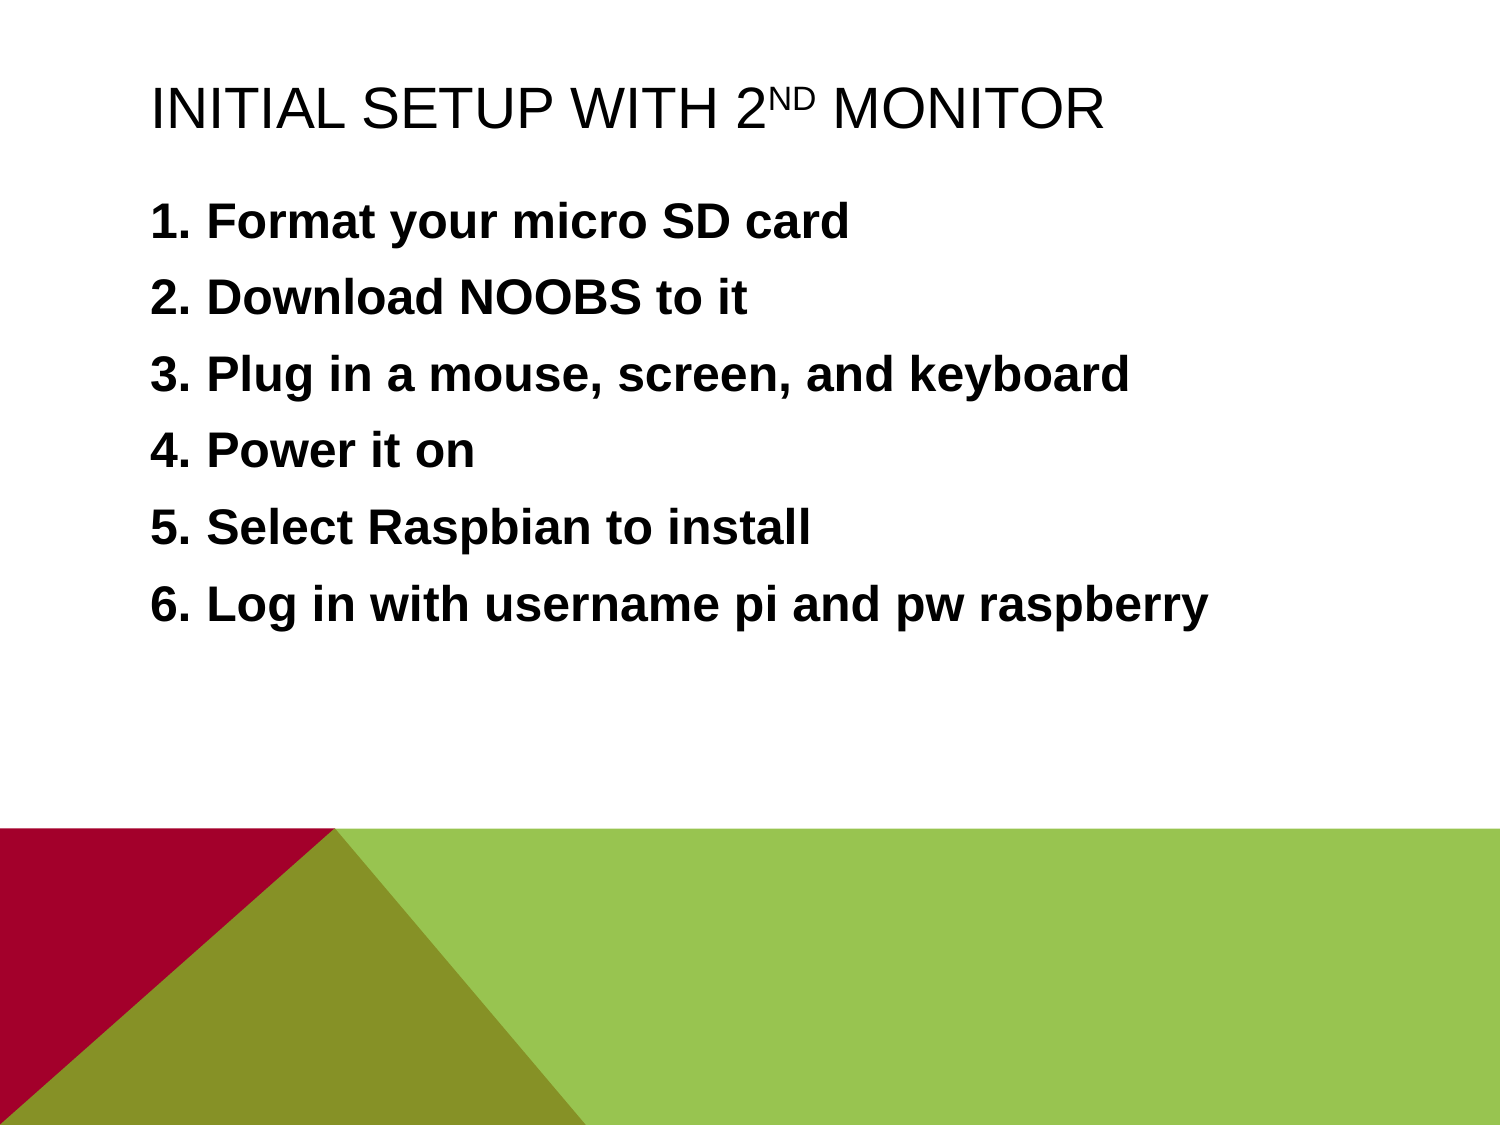

# Initial Setup With 2nd Monitor
Format your micro SD card
Download NOOBS to it
Plug in a mouse, screen, and keyboard
Power it on
Select Raspbian to install
Log in with username pi and pw raspberry